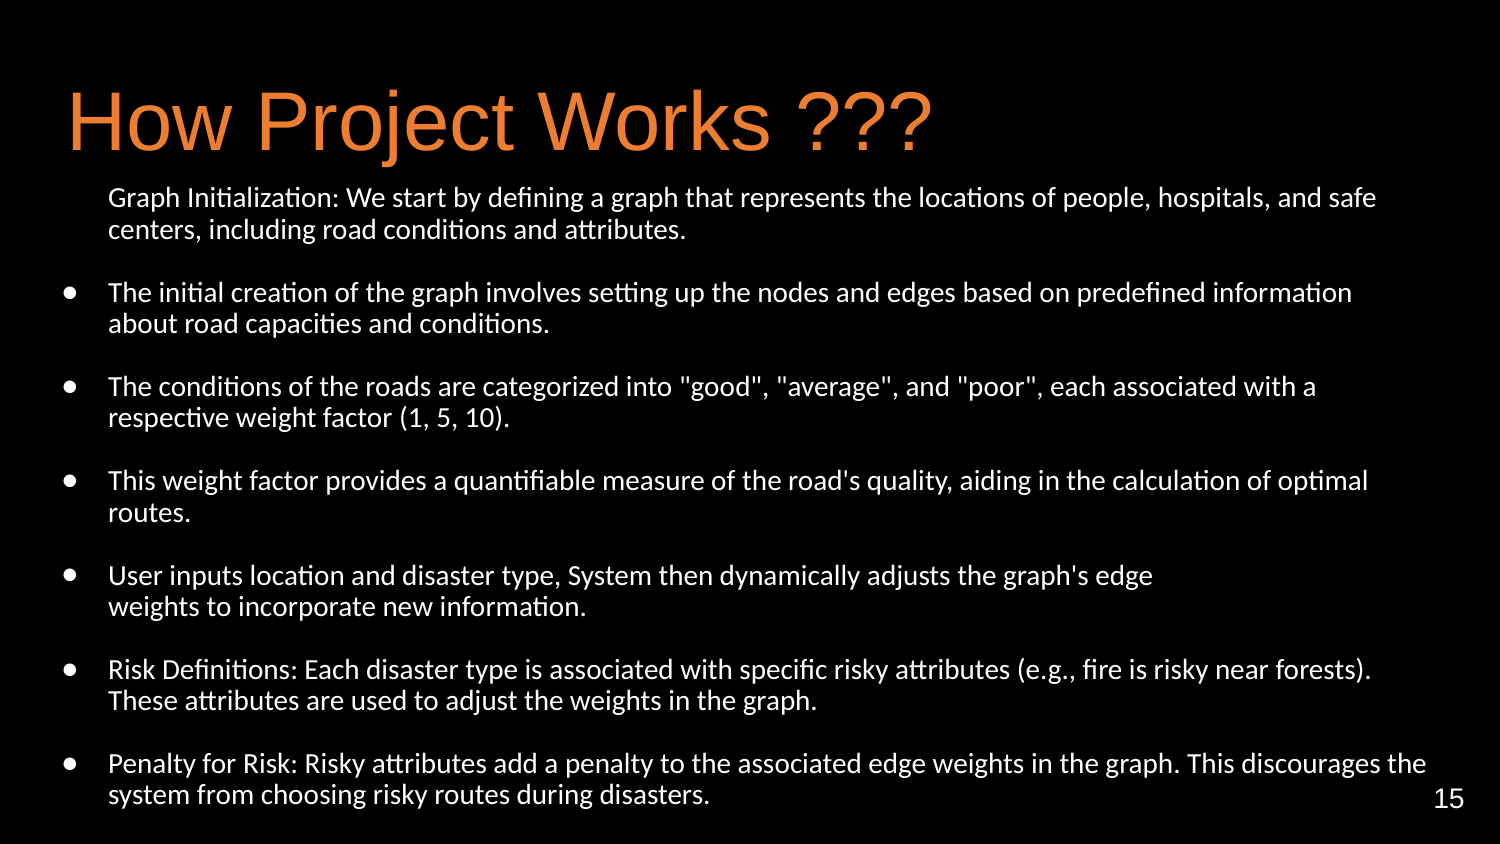

# How Project Works ???
Graph Initialization: We start by defining a graph that represents the locations of people, hospitals, and safe centers, including road conditions and attributes.

The initial creation of the graph involves setting up the nodes and edges based on predefined information about road capacities and conditions.

The conditions of the roads are categorized into "good", "average", and "poor", each associated with a respective weight factor (1, 5, 10).

This weight factor provides a quantifiable measure of the road's quality, aiding in the calculation of optimal routes.

User inputs location and disaster type, System then dynamically adjusts the graph's edge weights to incorporate new information.

Risk Definitions: Each disaster type is associated with specific risky attributes (e.g., fire is risky near forests). These attributes are used to adjust the weights in the graph.

Penalty for Risk: Risky attributes add a penalty to the associated edge weights in the graph. This discourages the system from choosing risky routes during disasters.

15